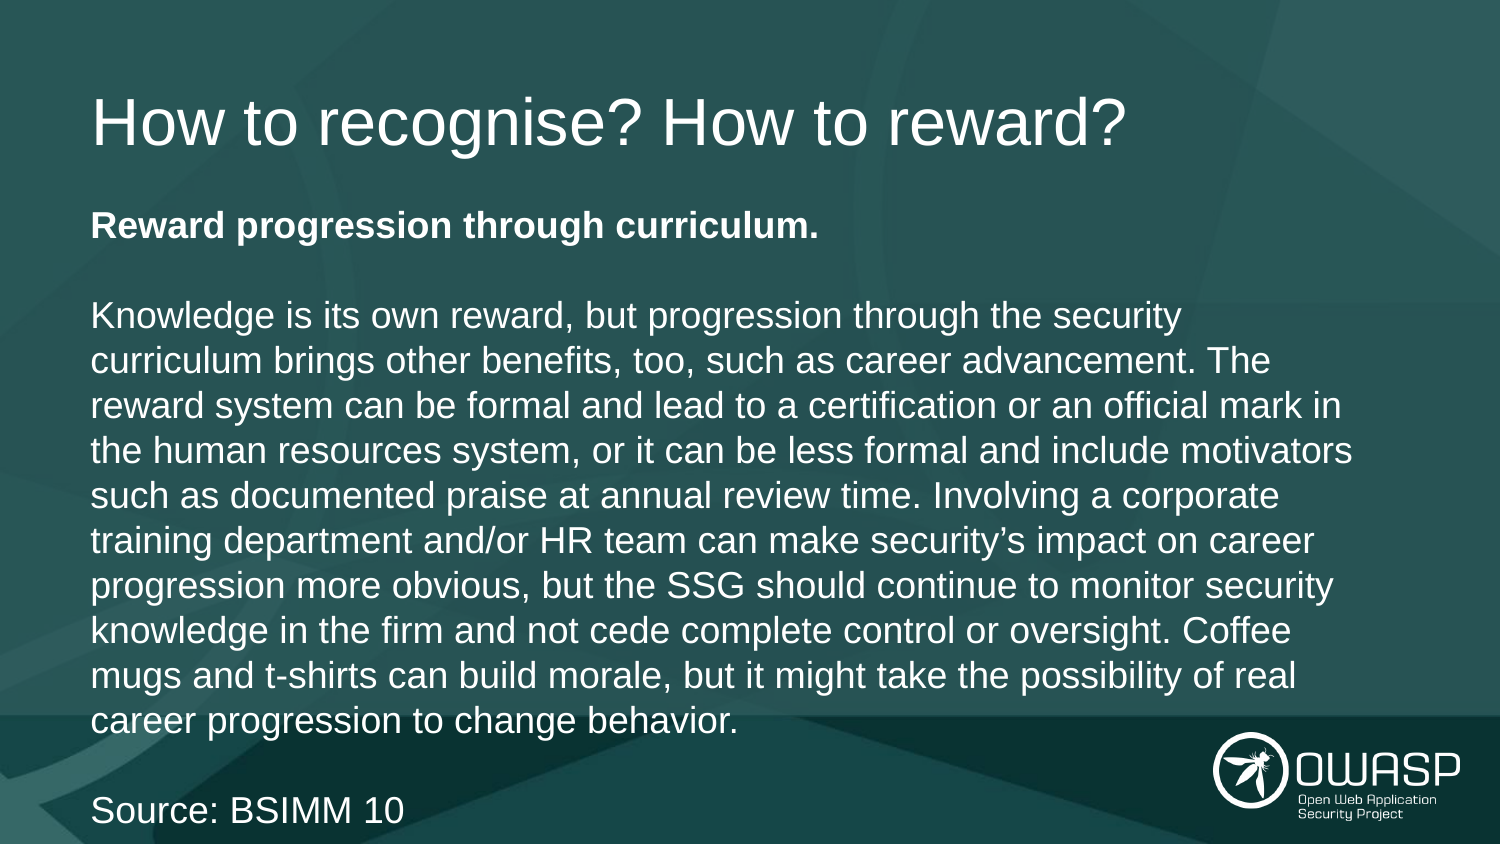

# How to recognise? How to reward?
Reward progression through curriculum.

Knowledge is its own reward, but progression through the security curriculum brings other benefits, too, such as career advancement. The reward system can be formal and lead to a certification or an official mark in the human resources system, or it can be less formal and include motivators such as documented praise at annual review time. Involving a corporate training department and/or HR team can make security’s impact on career progression more obvious, but the SSG should continue to monitor security knowledge in the firm and not cede complete control or oversight. Coffee mugs and t-shirts can build morale, but it might take the possibility of real career progression to change behavior.

Source: BSIMM 10